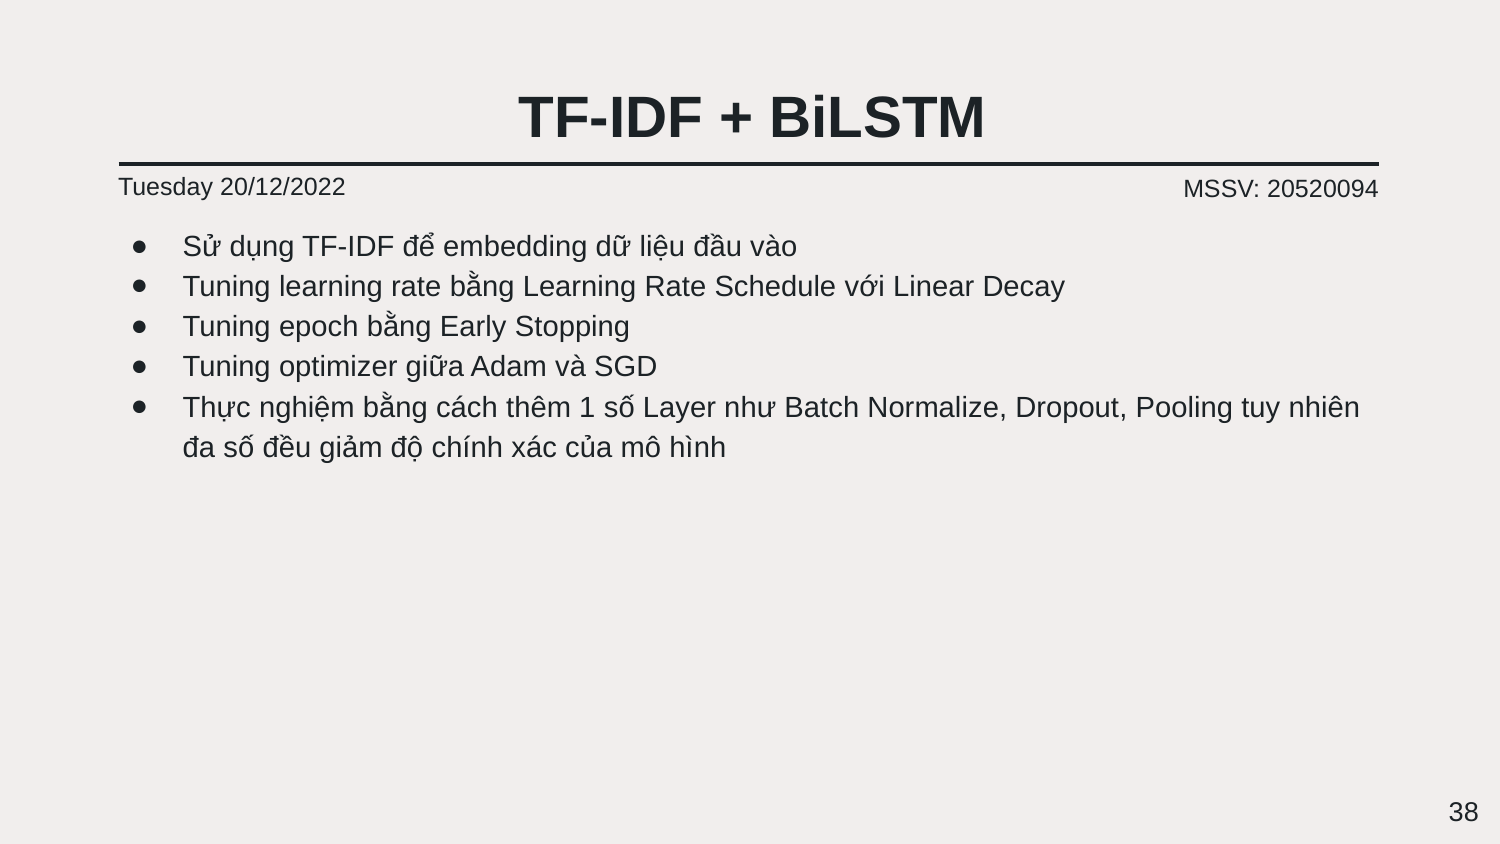

# TF-IDF + BiLSTM
Tuesday 20/12/2022
MSSV: 20520094
Sử dụng TF-IDF để embedding dữ liệu đầu vào
Tuning learning rate bằng Learning Rate Schedule với Linear Decay
Tuning epoch bằng Early Stopping
Tuning optimizer giữa Adam và SGD
Thực nghiệm bằng cách thêm 1 số Layer như Batch Normalize, Dropout, Pooling tuy nhiên đa số đều giảm độ chính xác của mô hình

38